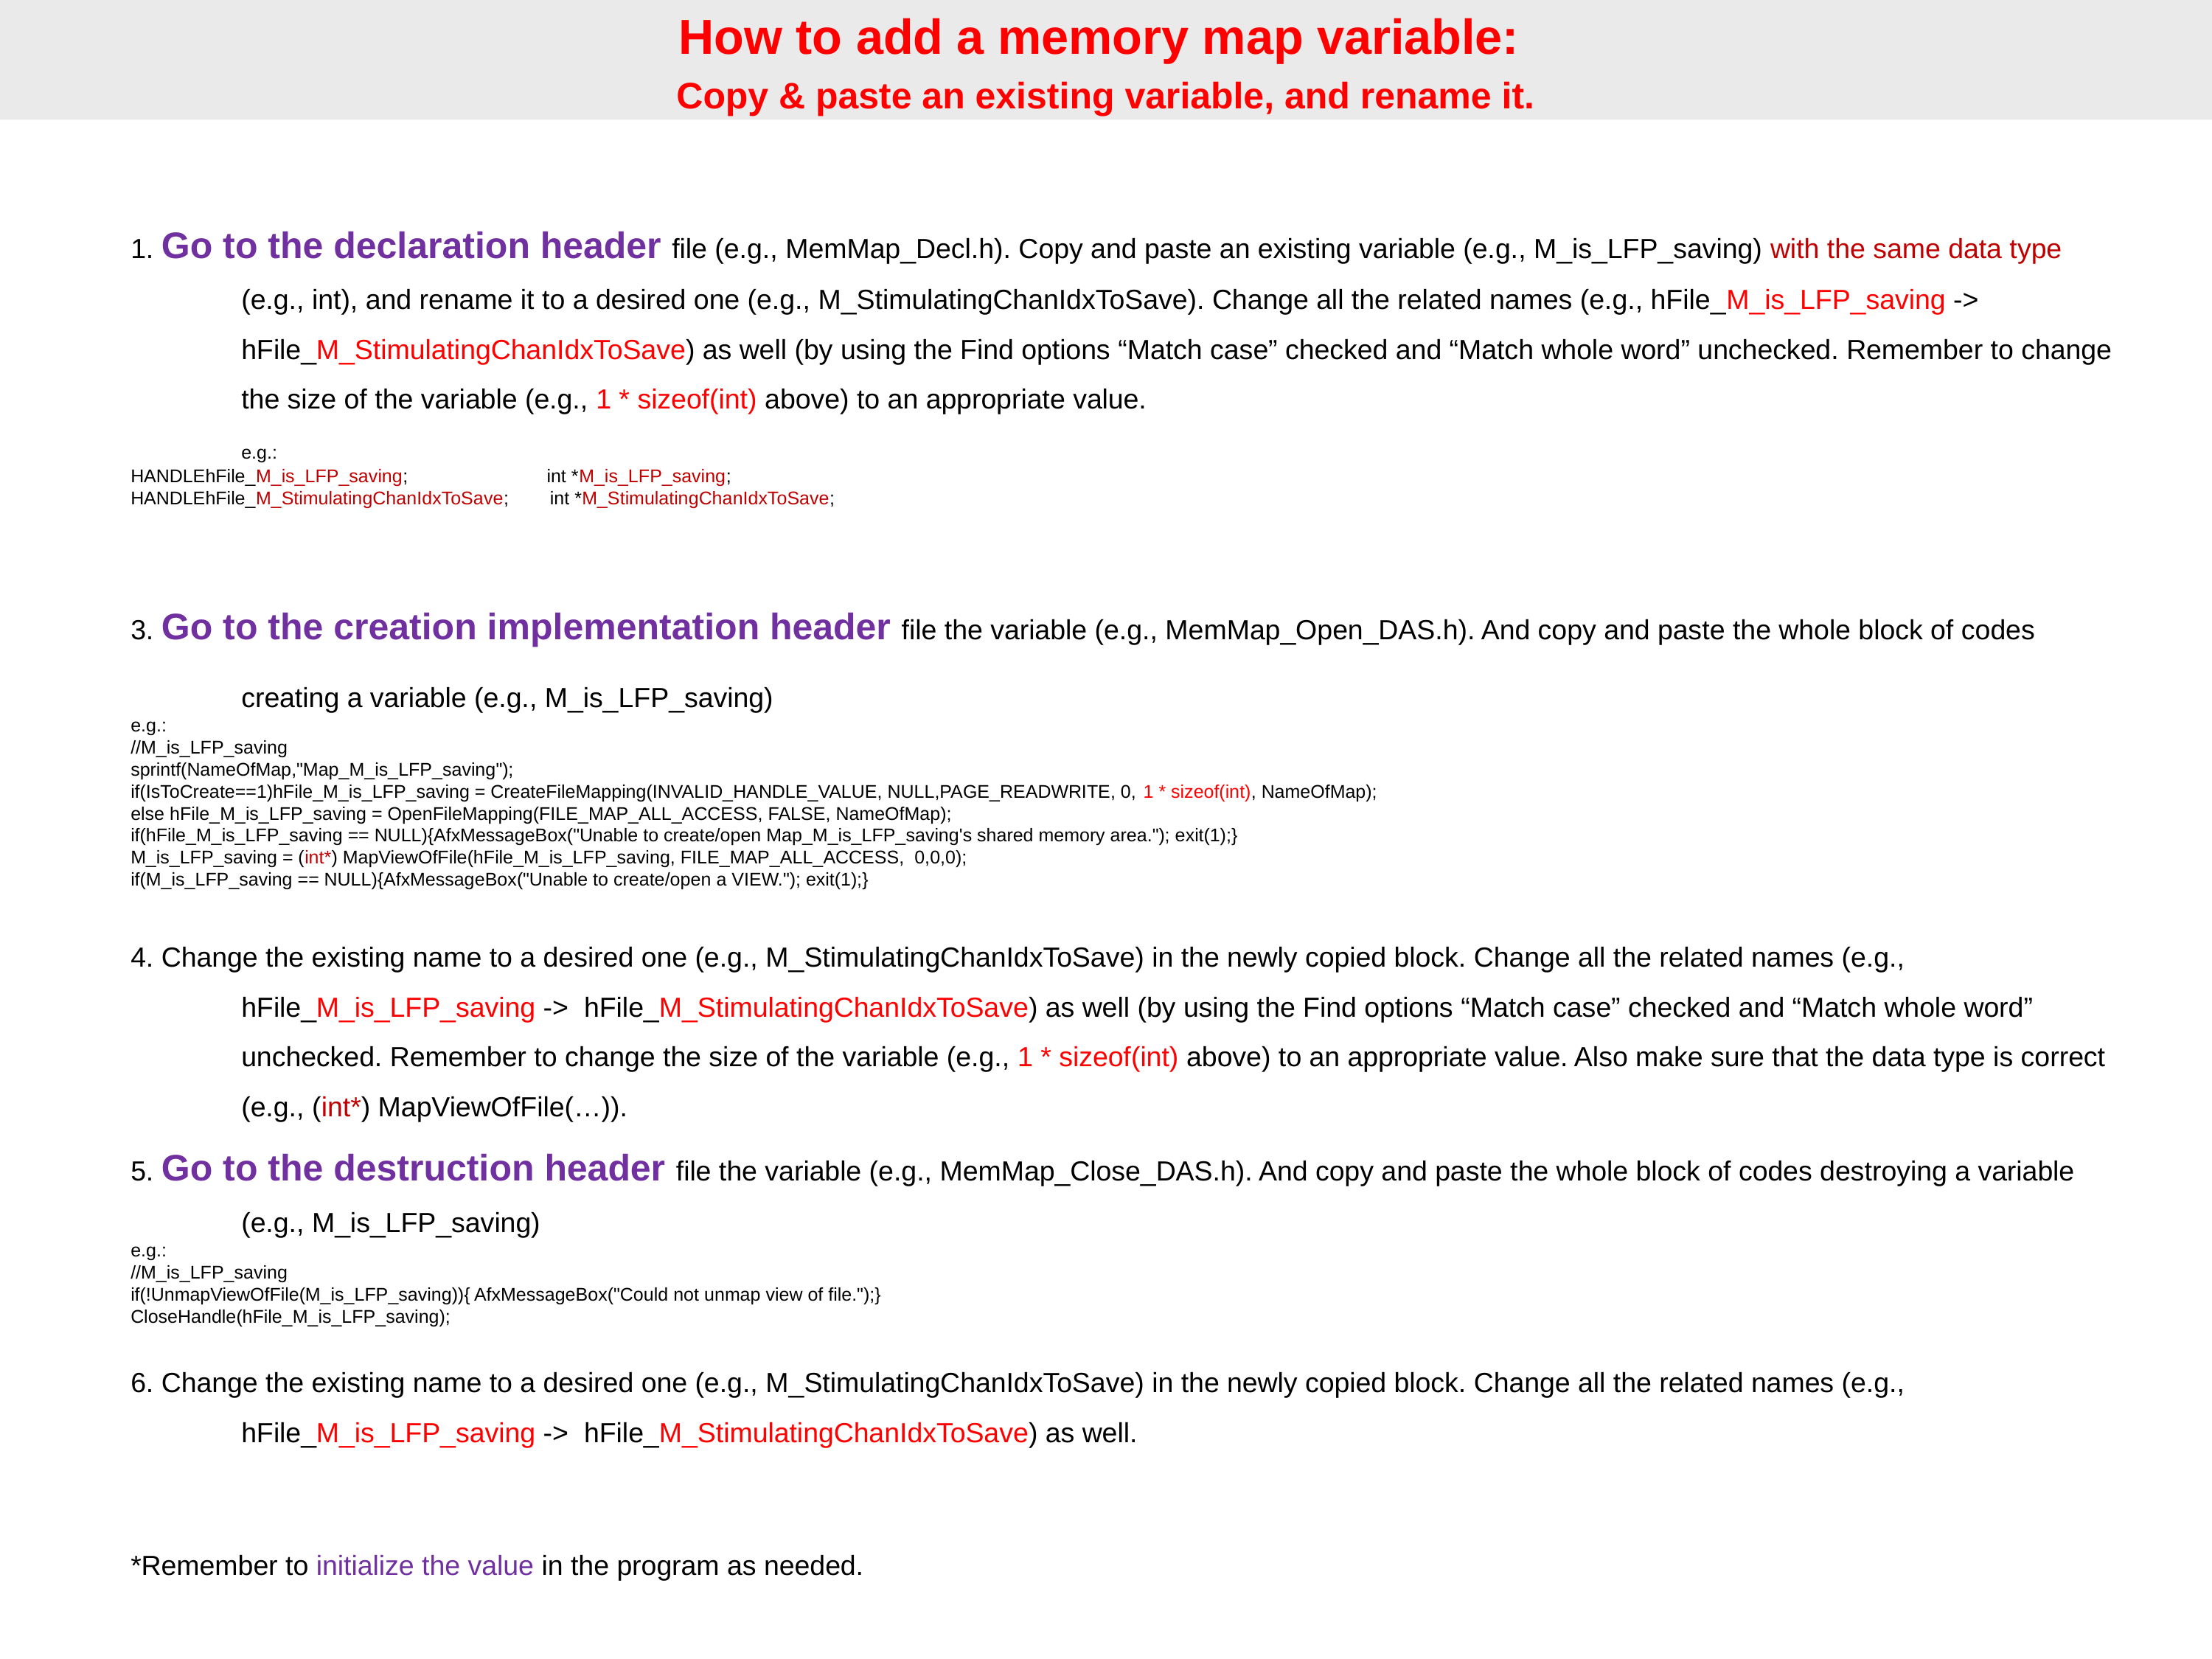

How to add a memory map variable:
Copy & paste an existing variable, and rename it.
1. Go to the declaration header file (e.g., MemMap_Decl.h). Copy and paste an existing variable (e.g., M_is_LFP_saving) with the same data type (e.g., int), and rename it to a desired one (e.g., M_StimulatingChanIdxToSave). Change all the related names (e.g., hFile_M_is_LFP_saving ->  hFile_M_StimulatingChanIdxToSave) as well (by using the Find options “Match case” checked and “Match whole word” unchecked. Remember to change the size of the variable (e.g., 1 * sizeof(int) above) to an appropriate value.
	e.g.:
HANDLEhFile_M_is_LFP_saving;                           int *M_is_LFP_saving;
HANDLEhFile_M_StimulatingChanIdxToSave;        int *M_StimulatingChanIdxToSave;

3. Go to the creation implementation header file the variable (e.g., MemMap_Open_DAS.h). And copy and paste the whole block of codes creating a variable (e.g., M_is_LFP_saving)
e.g.:
//M_is_LFP_saving
sprintf(NameOfMap,"Map_M_is_LFP_saving");
if(IsToCreate==1)hFile_M_is_LFP_saving = CreateFileMapping(INVALID_HANDLE_VALUE, NULL,PAGE_READWRITE, 0, 1 * sizeof(int), NameOfMap);
else hFile_M_is_LFP_saving = OpenFileMapping(FILE_MAP_ALL_ACCESS, FALSE, NameOfMap);
if(hFile_M_is_LFP_saving == NULL){AfxMessageBox("Unable to create/open Map_M_is_LFP_saving's shared memory area."); exit(1);}
M_is_LFP_saving = (int*) MapViewOfFile(hFile_M_is_LFP_saving, FILE_MAP_ALL_ACCESS,  0,0,0);
if(M_is_LFP_saving == NULL){AfxMessageBox("Unable to create/open a VIEW."); exit(1);}

4. Change the existing name to a desired one (e.g., M_StimulatingChanIdxToSave) in the newly copied block. Change all the related names (e.g., hFile_M_is_LFP_saving ->  hFile_M_StimulatingChanIdxToSave) as well (by using the Find options “Match case” checked and “Match whole word” unchecked. Remember to change the size of the variable (e.g., 1 * sizeof(int) above) to an appropriate value. Also make sure that the data type is correct (e.g., (int*) MapViewOfFile(…)).
5. Go to the destruction header file the variable (e.g., MemMap_Close_DAS.h). And copy and paste the whole block of codes destroying a variable (e.g., M_is_LFP_saving)
e.g.:
//M_is_LFP_saving
if(!UnmapViewOfFile(M_is_LFP_saving)){ AfxMessageBox("Could not unmap view of file.");}
CloseHandle(hFile_M_is_LFP_saving);

6. Change the existing name to a desired one (e.g., M_StimulatingChanIdxToSave) in the newly copied block. Change all the related names (e.g., hFile_M_is_LFP_saving ->  hFile_M_StimulatingChanIdxToSave) as well.

*Remember to initialize the value in the program as needed.